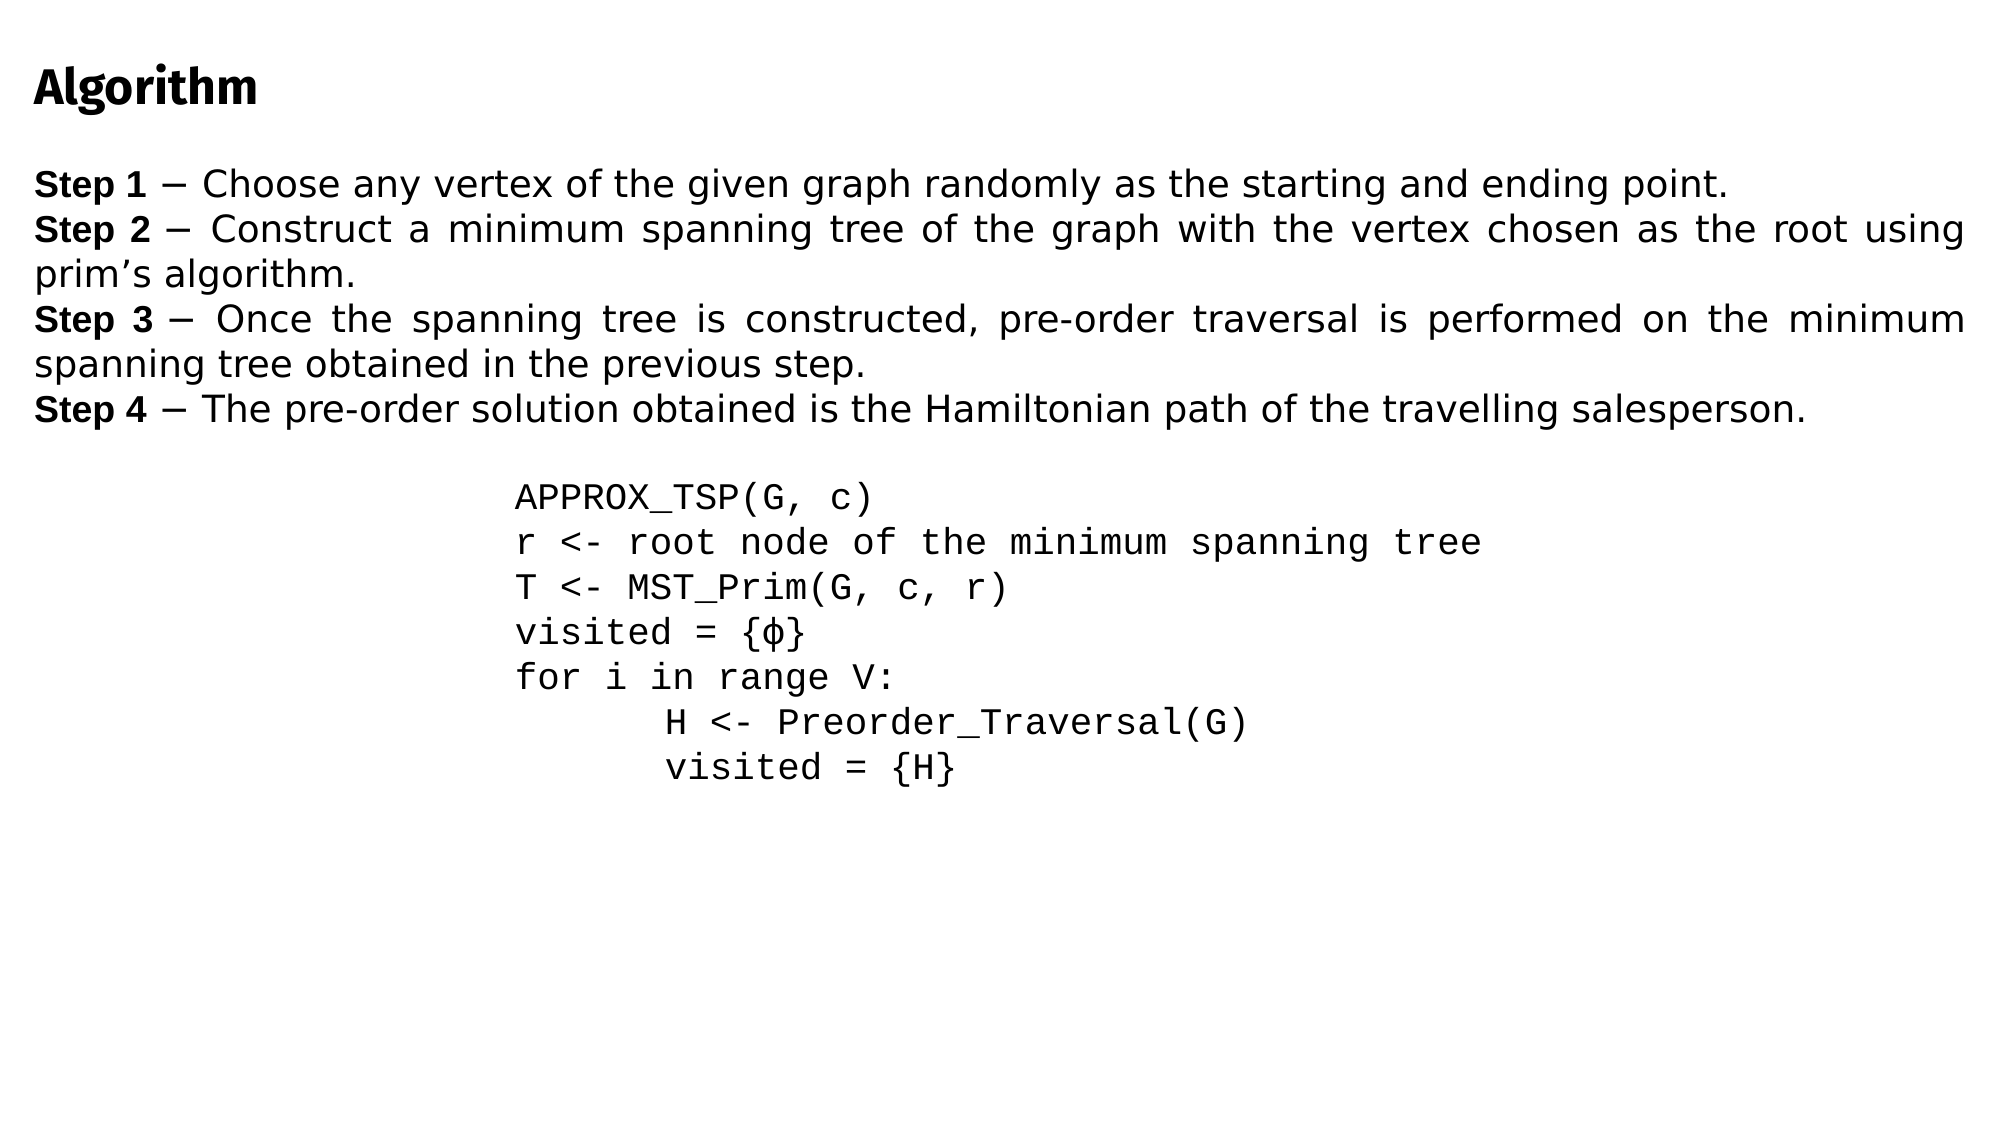

Algorithm

Step 1 − Choose any vertex of the given graph randomly as the starting and ending point.
Step 2 − Construct a minimum spanning tree of the graph with the vertex chosen as the root using prim’s algorithm.
Step 3 − Once the spanning tree is constructed, pre-order traversal is performed on the minimum spanning tree obtained in the previous step.
Step 4 − The pre-order solution obtained is the Hamiltonian path of the travelling salesperson.
APPROX_TSP(G, c)
r <- root node of the minimum spanning tree T <- MST_Prim(G, c, r)
visited = {ф}
for i in range V:
	H <- Preorder_Traversal(G)
	visited = {H}